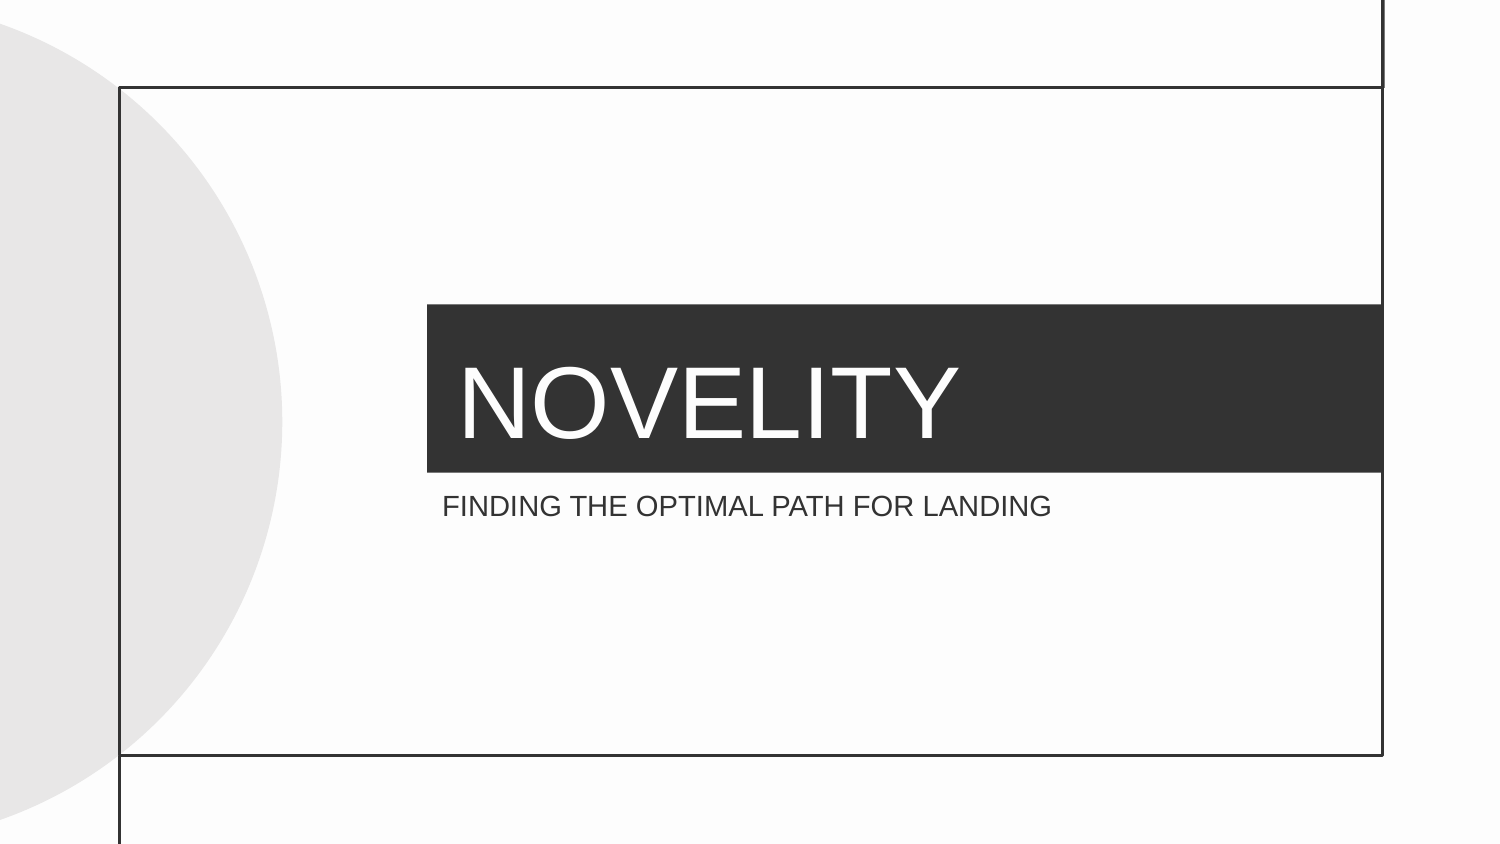

# NOVELITY
FINDING THE OPTIMAL PATH FOR LANDING